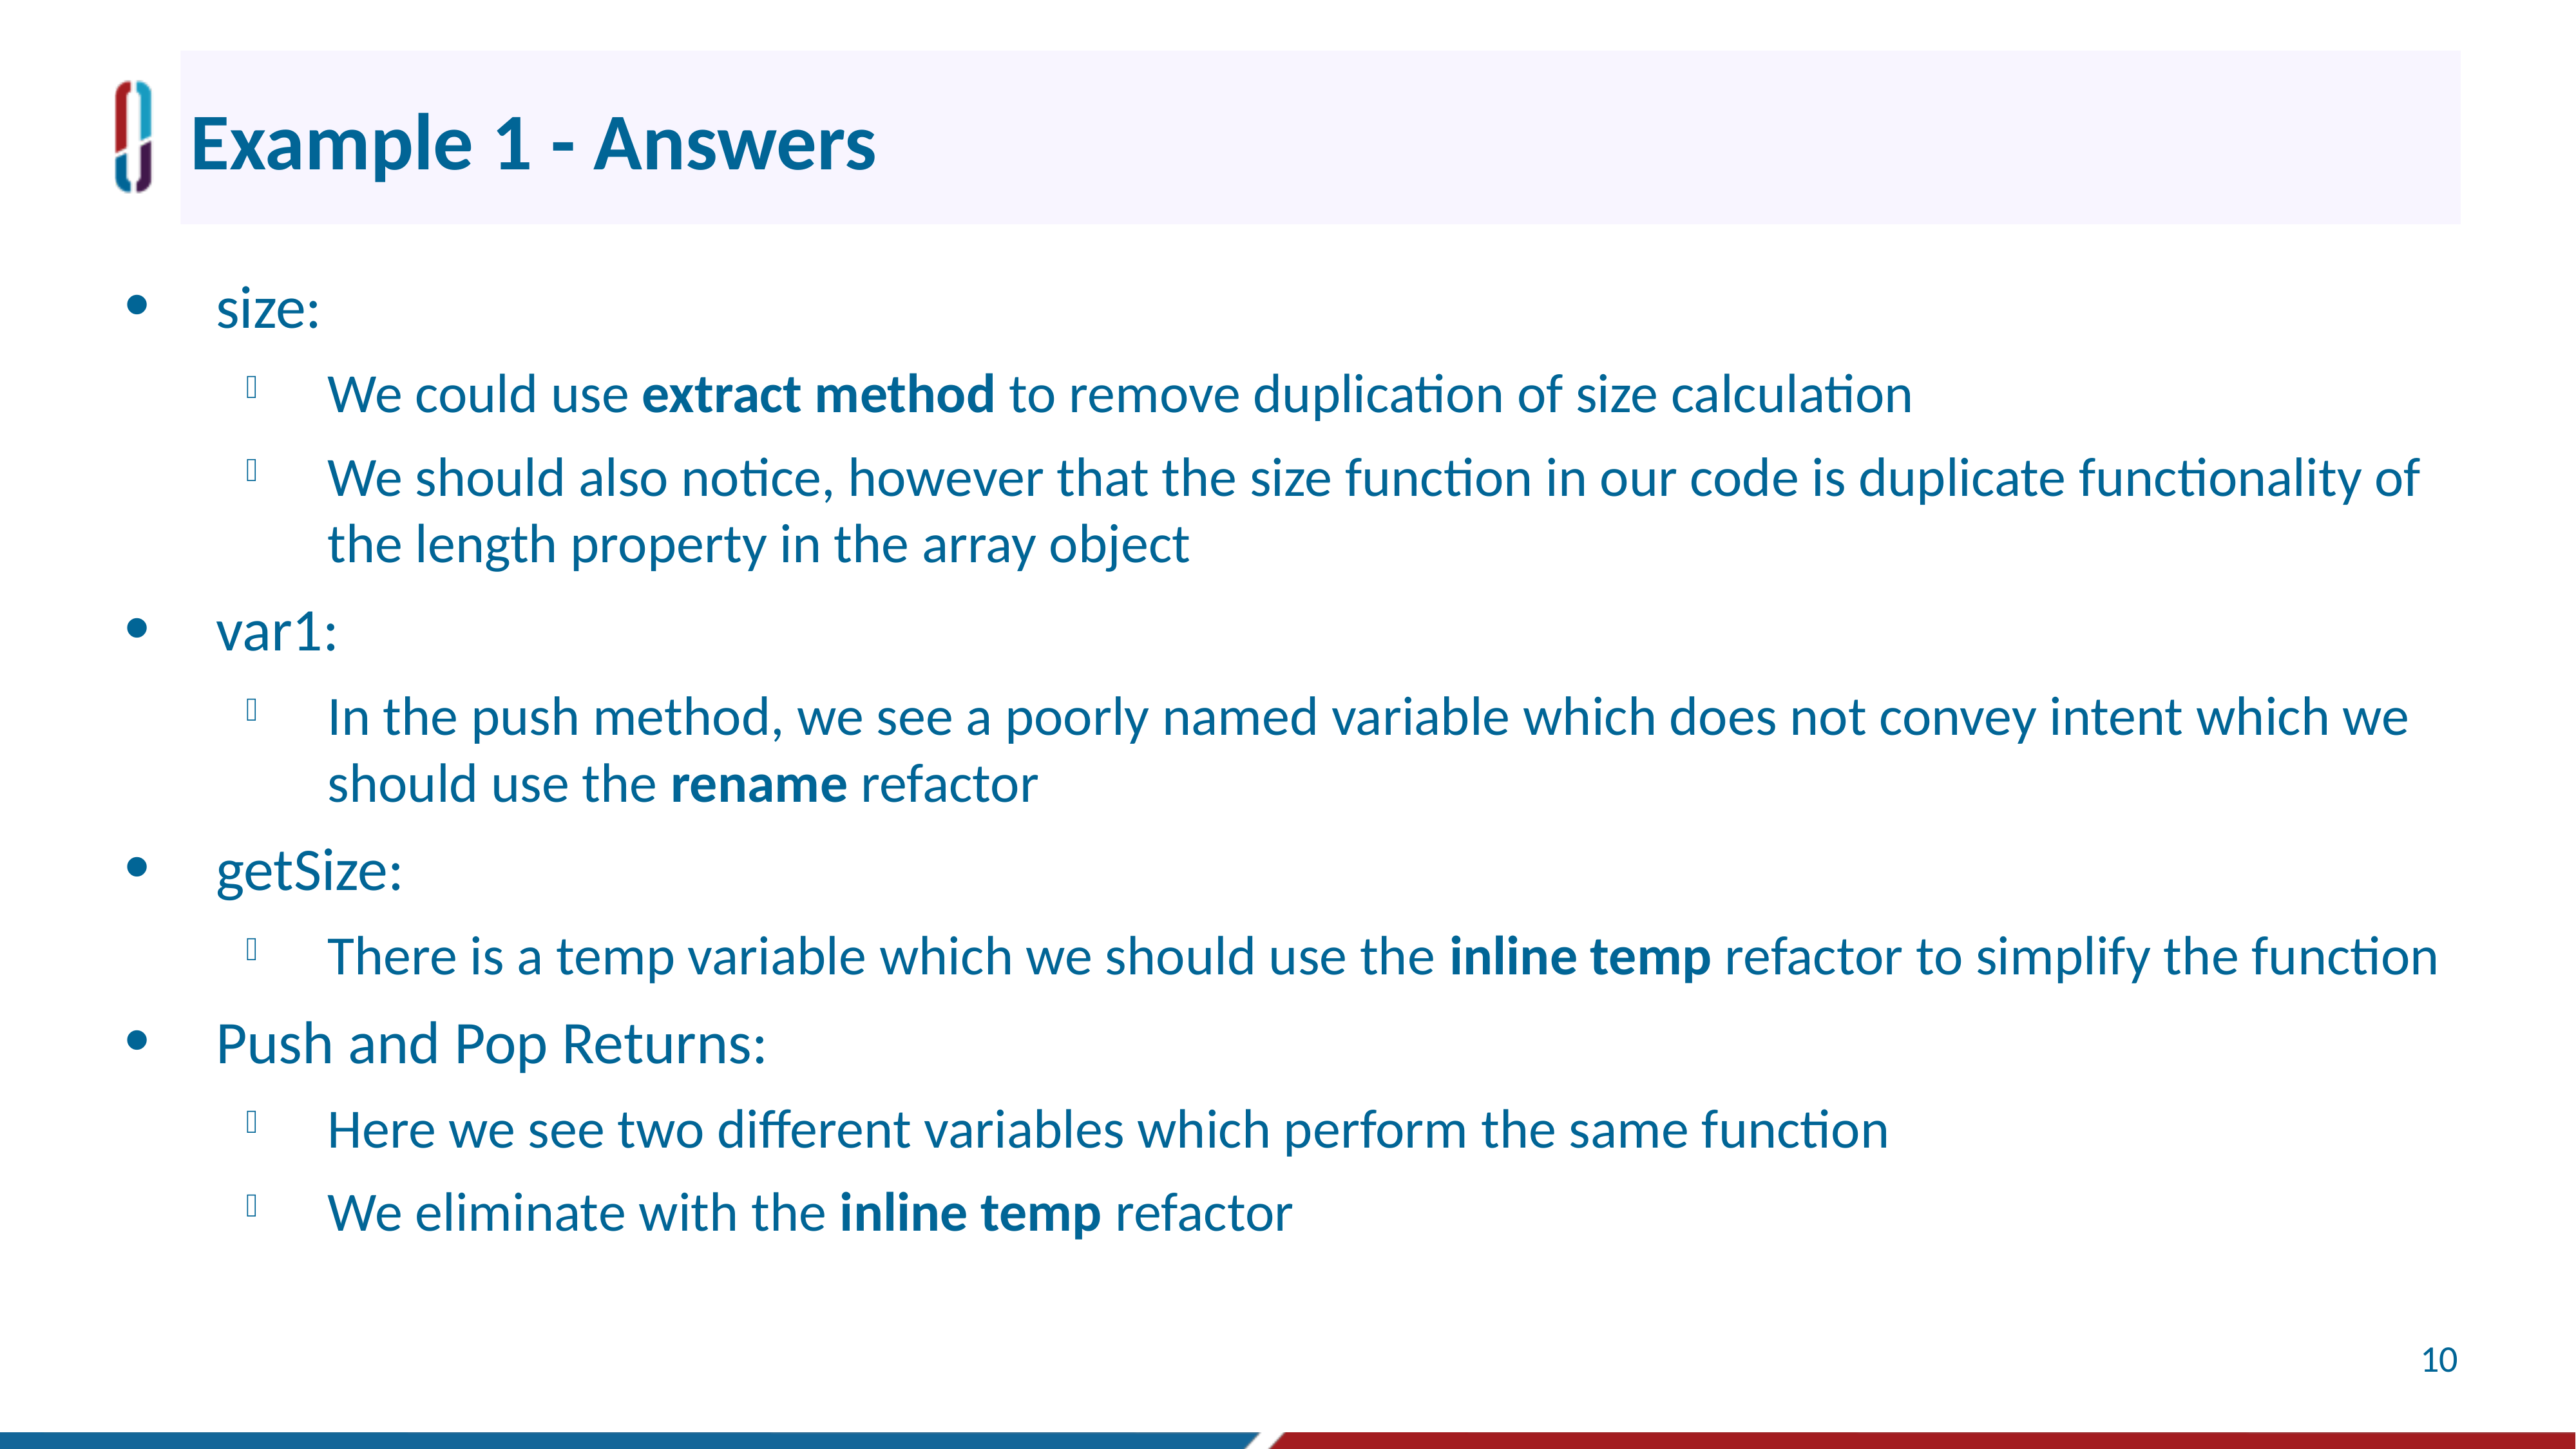

# Example 1 - Answers
size:
We could use extract method to remove duplication of size calculation
We should also notice, however that the size function in our code is duplicate functionality of the length property in the array object
var1:
In the push method, we see a poorly named variable which does not convey intent which we should use the rename refactor
getSize:
There is a temp variable which we should use the inline temp refactor to simplify the function
Push and Pop Returns:
Here we see two different variables which perform the same function
We eliminate with the inline temp refactor